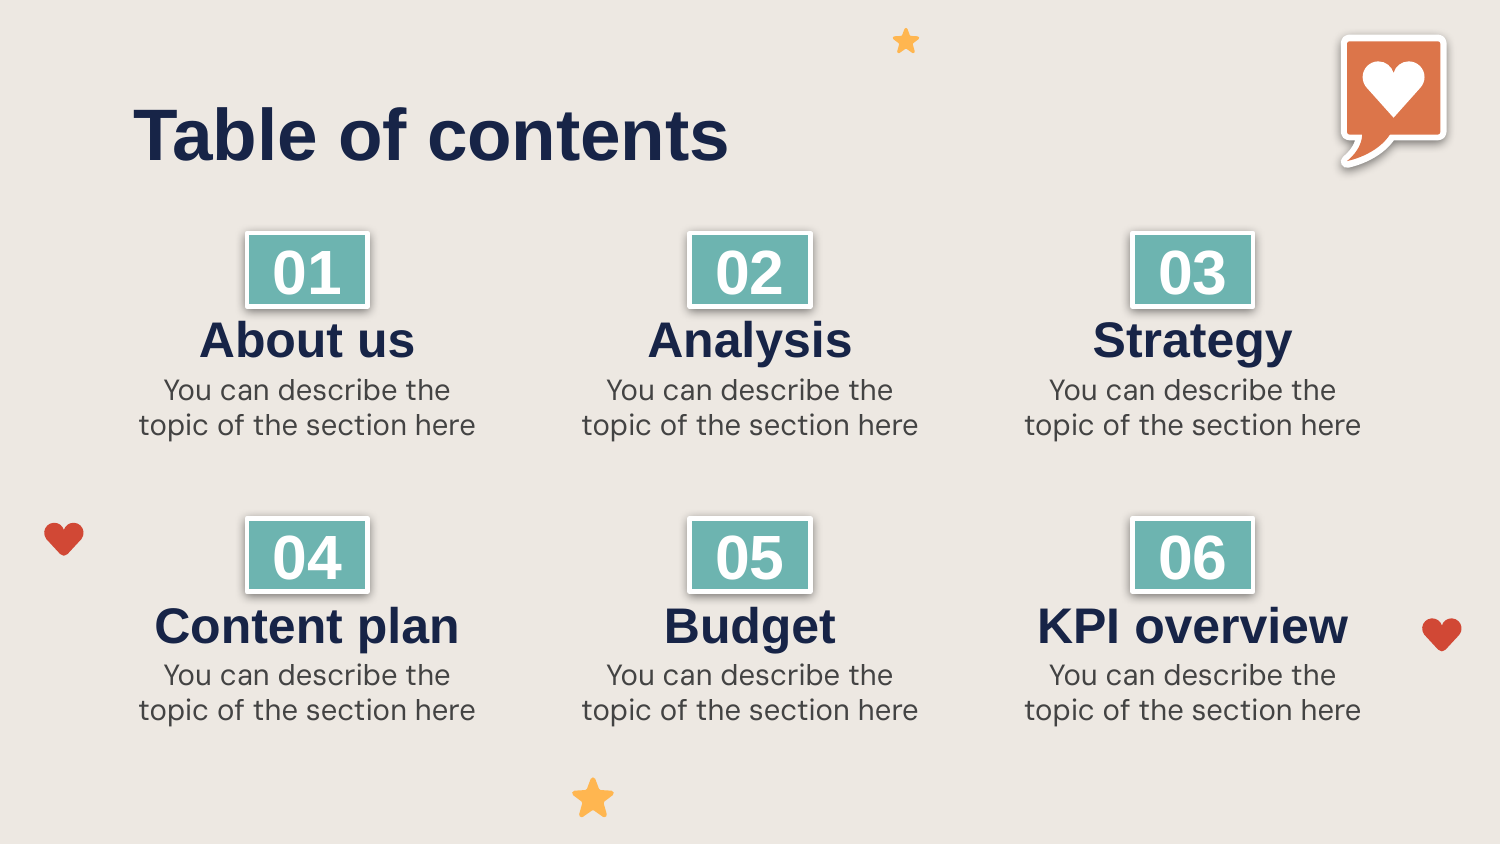

# Table of contents
01
02
03
About us
Analysis
Strategy
You can describe the topic of the section here
You can describe the topic of the section here
You can describe the topic of the section here
04
05
06
Content plan
Budget
KPI overview
You can describe the topic of the section here
You can describe the topic of the section here
You can describe the topic of the section here